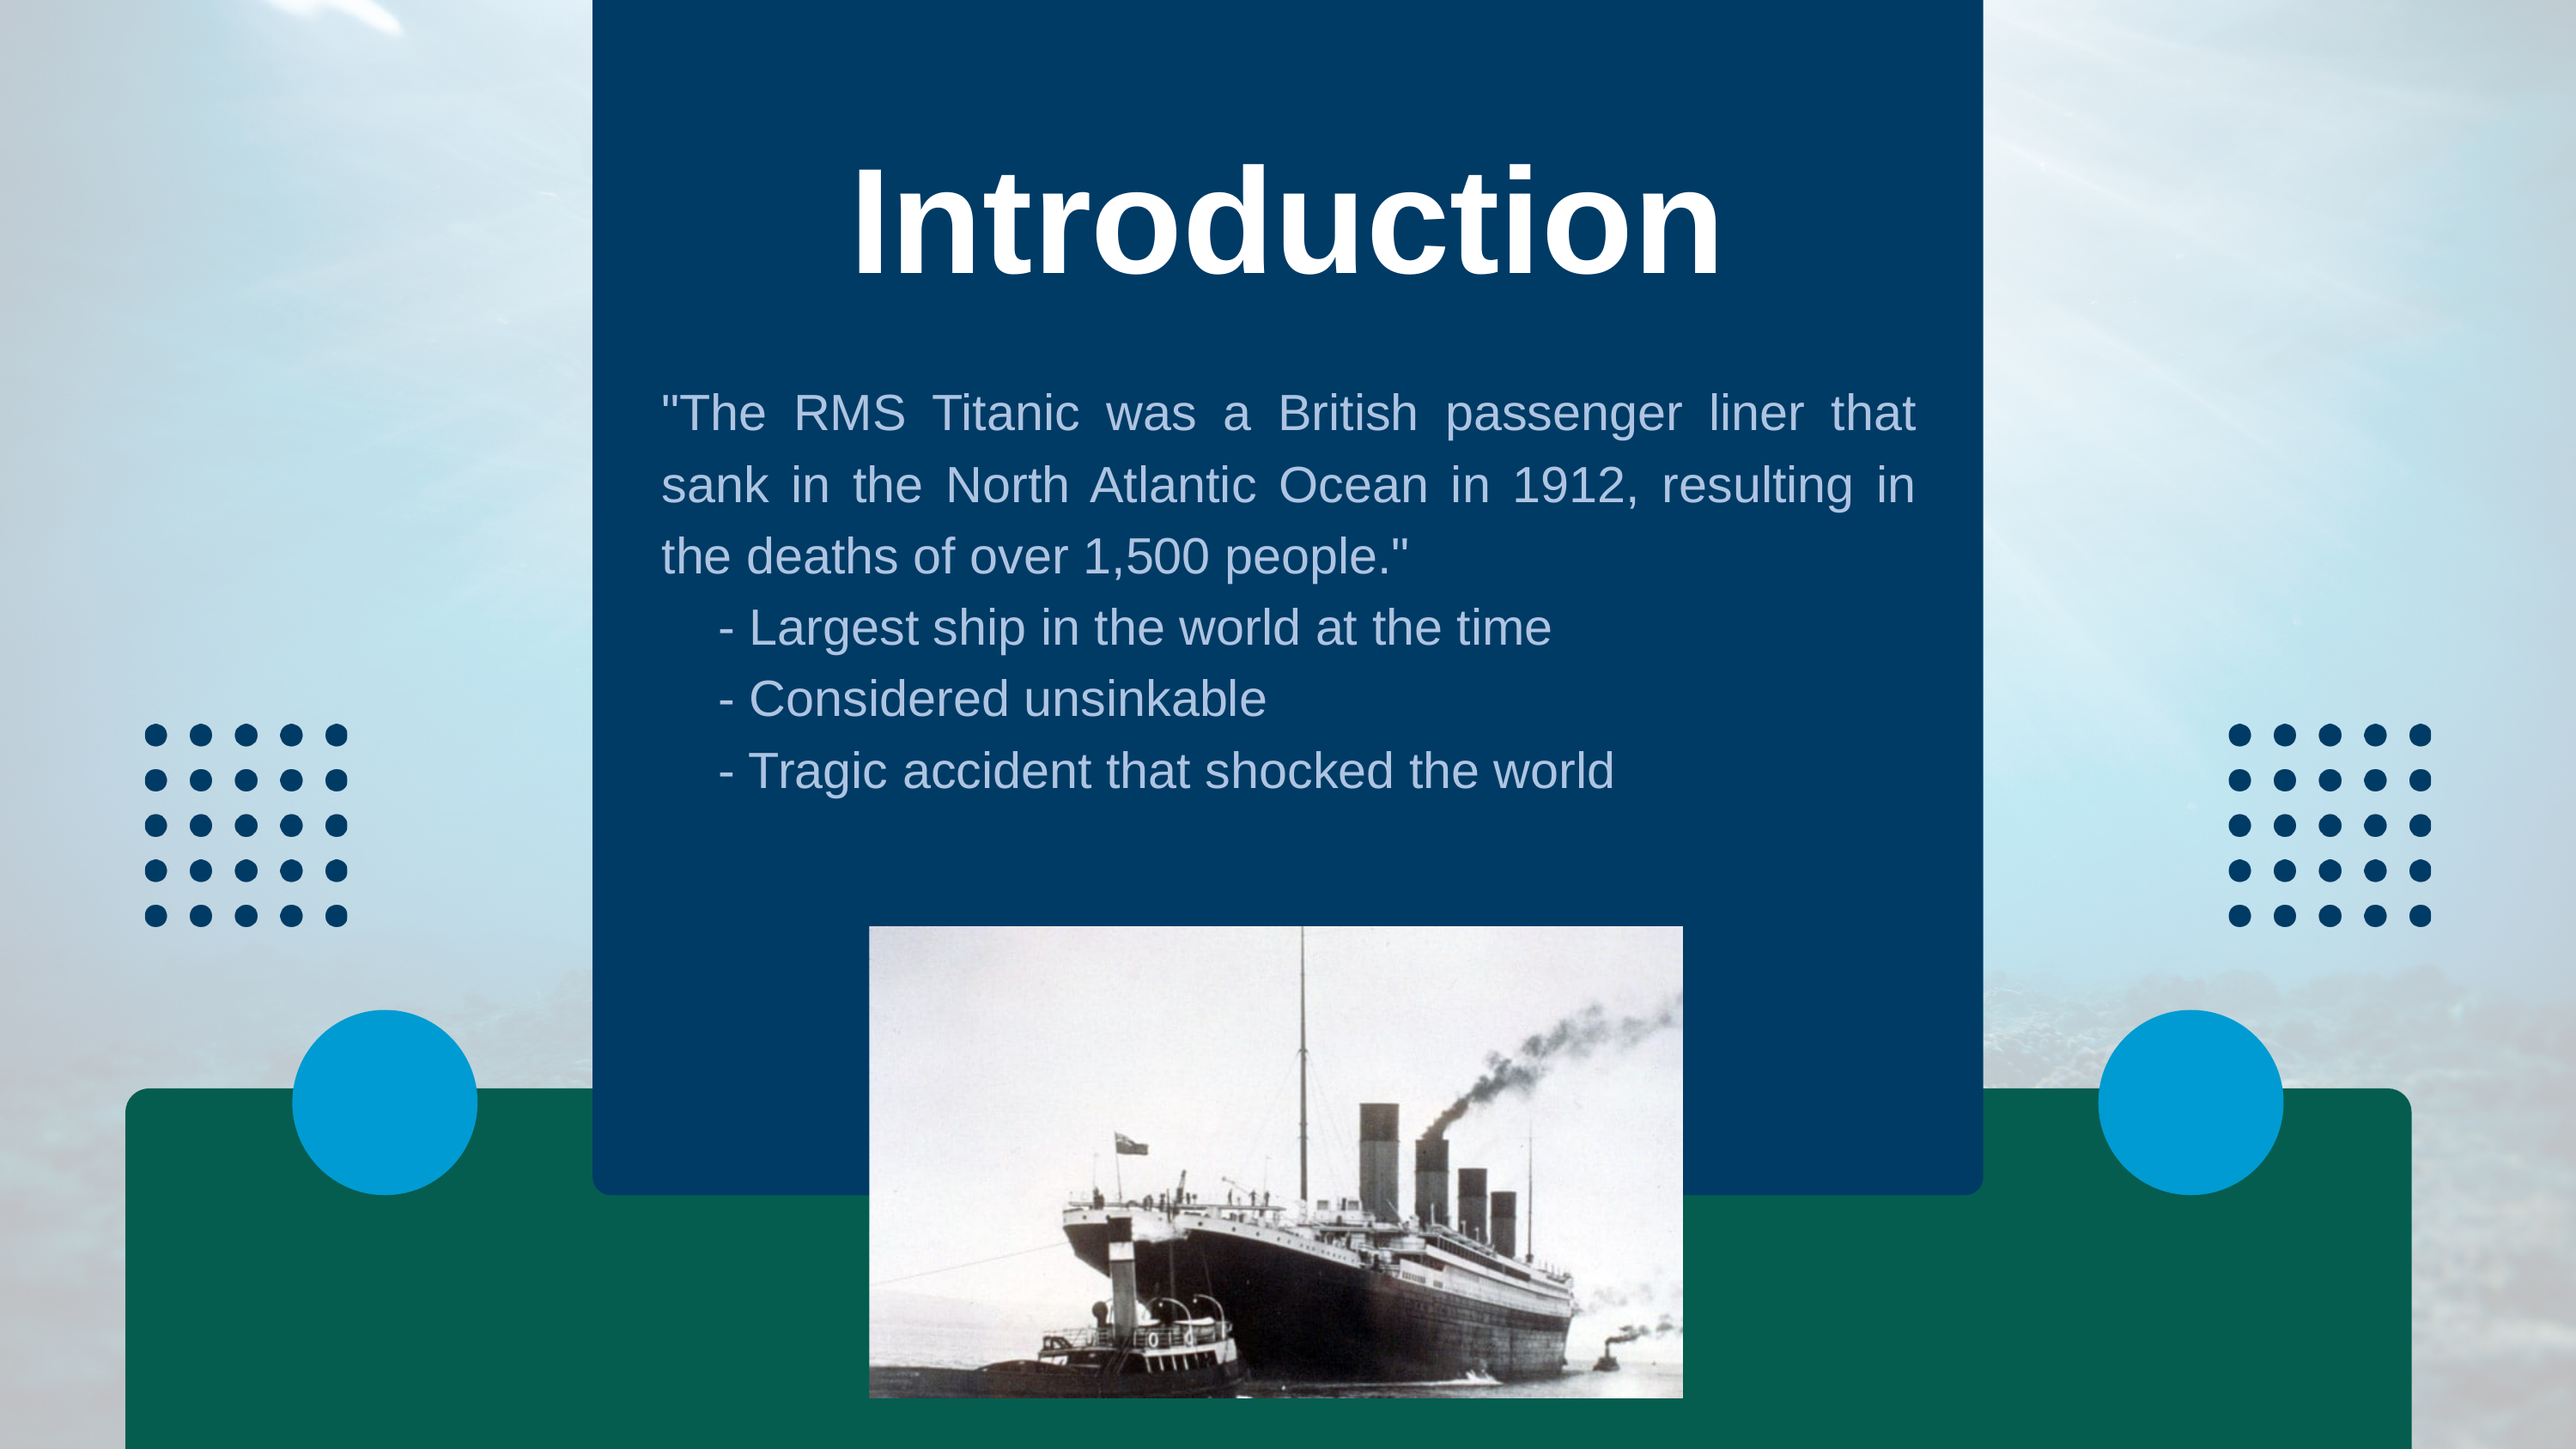

Introduction
"The RMS Titanic was a British passenger liner that sank in the North Atlantic Ocean in 1912, resulting in the deaths of over 1,500 people."
    - Largest ship in the world at the time
    - Considered unsinkable
    - Tragic accident that shocked the world